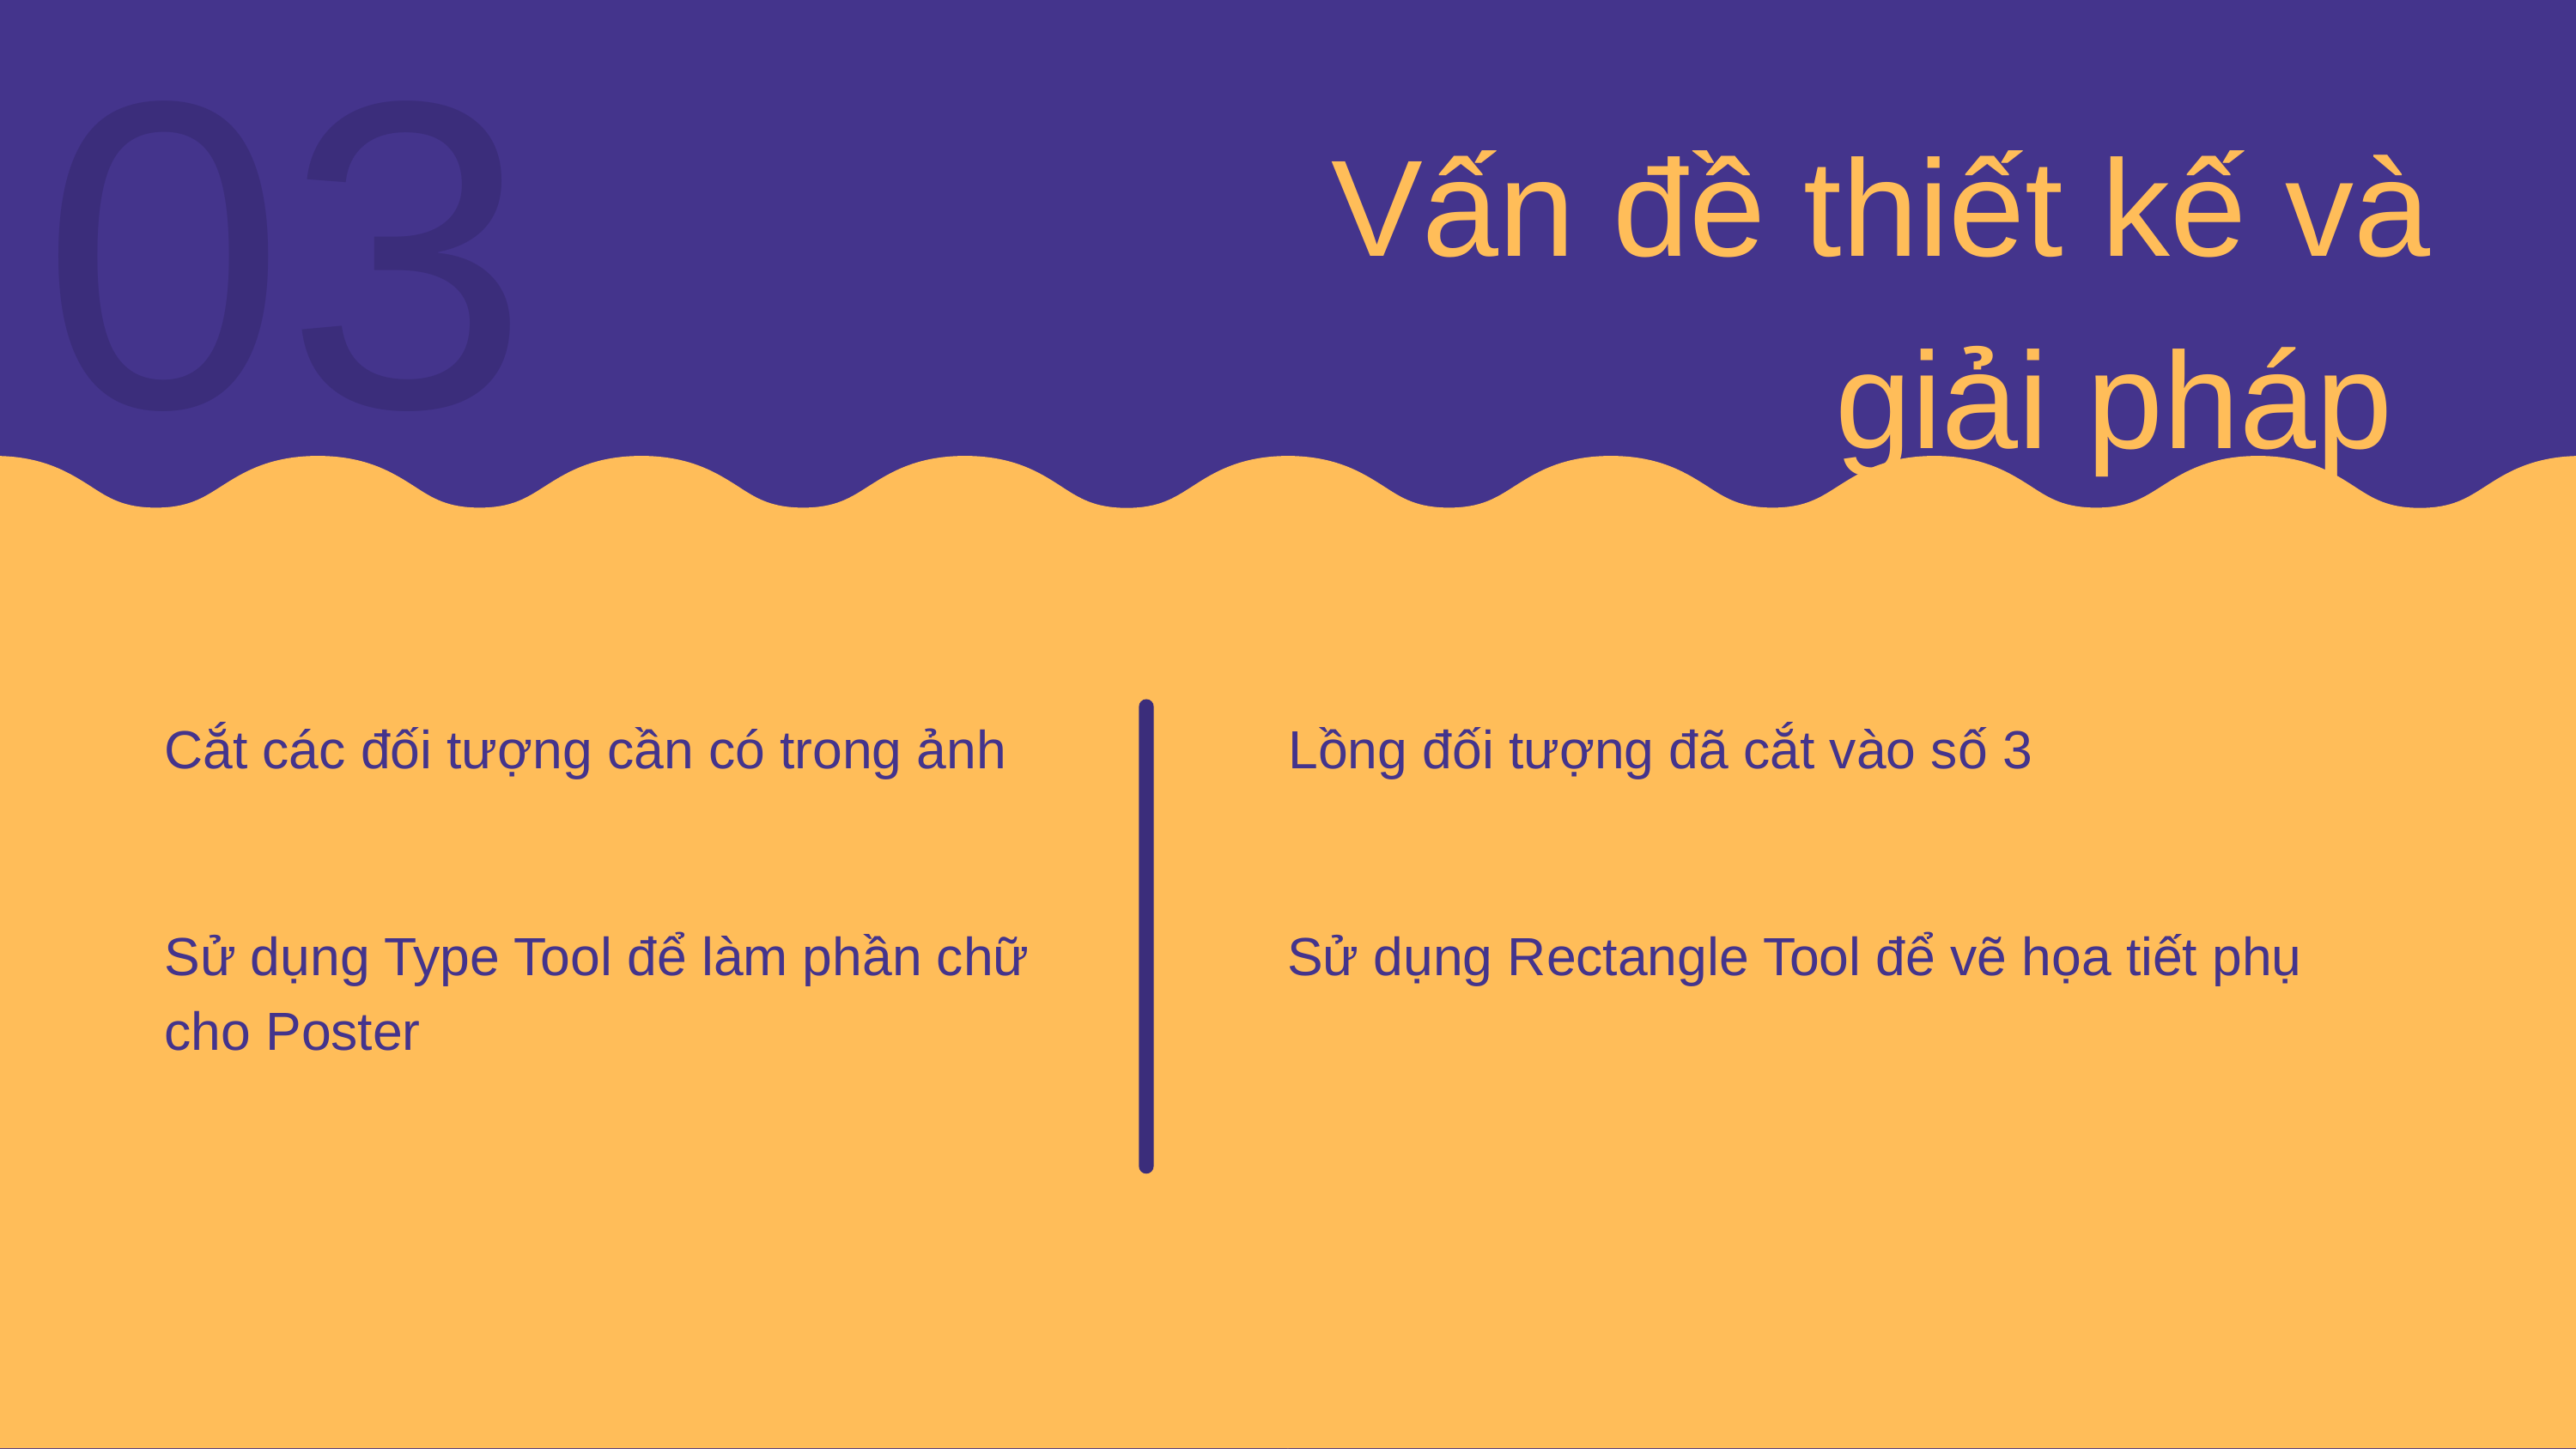

03
Vấn đề thiết kế và giải pháp

Cắt các đối tượng cần có trong ảnh
Lồng đối tượng đã cắt vào số 3
Sử dụng Type Tool để làm phần chữ cho Poster
Sử dụng Rectangle Tool để vẽ họa tiết phụ